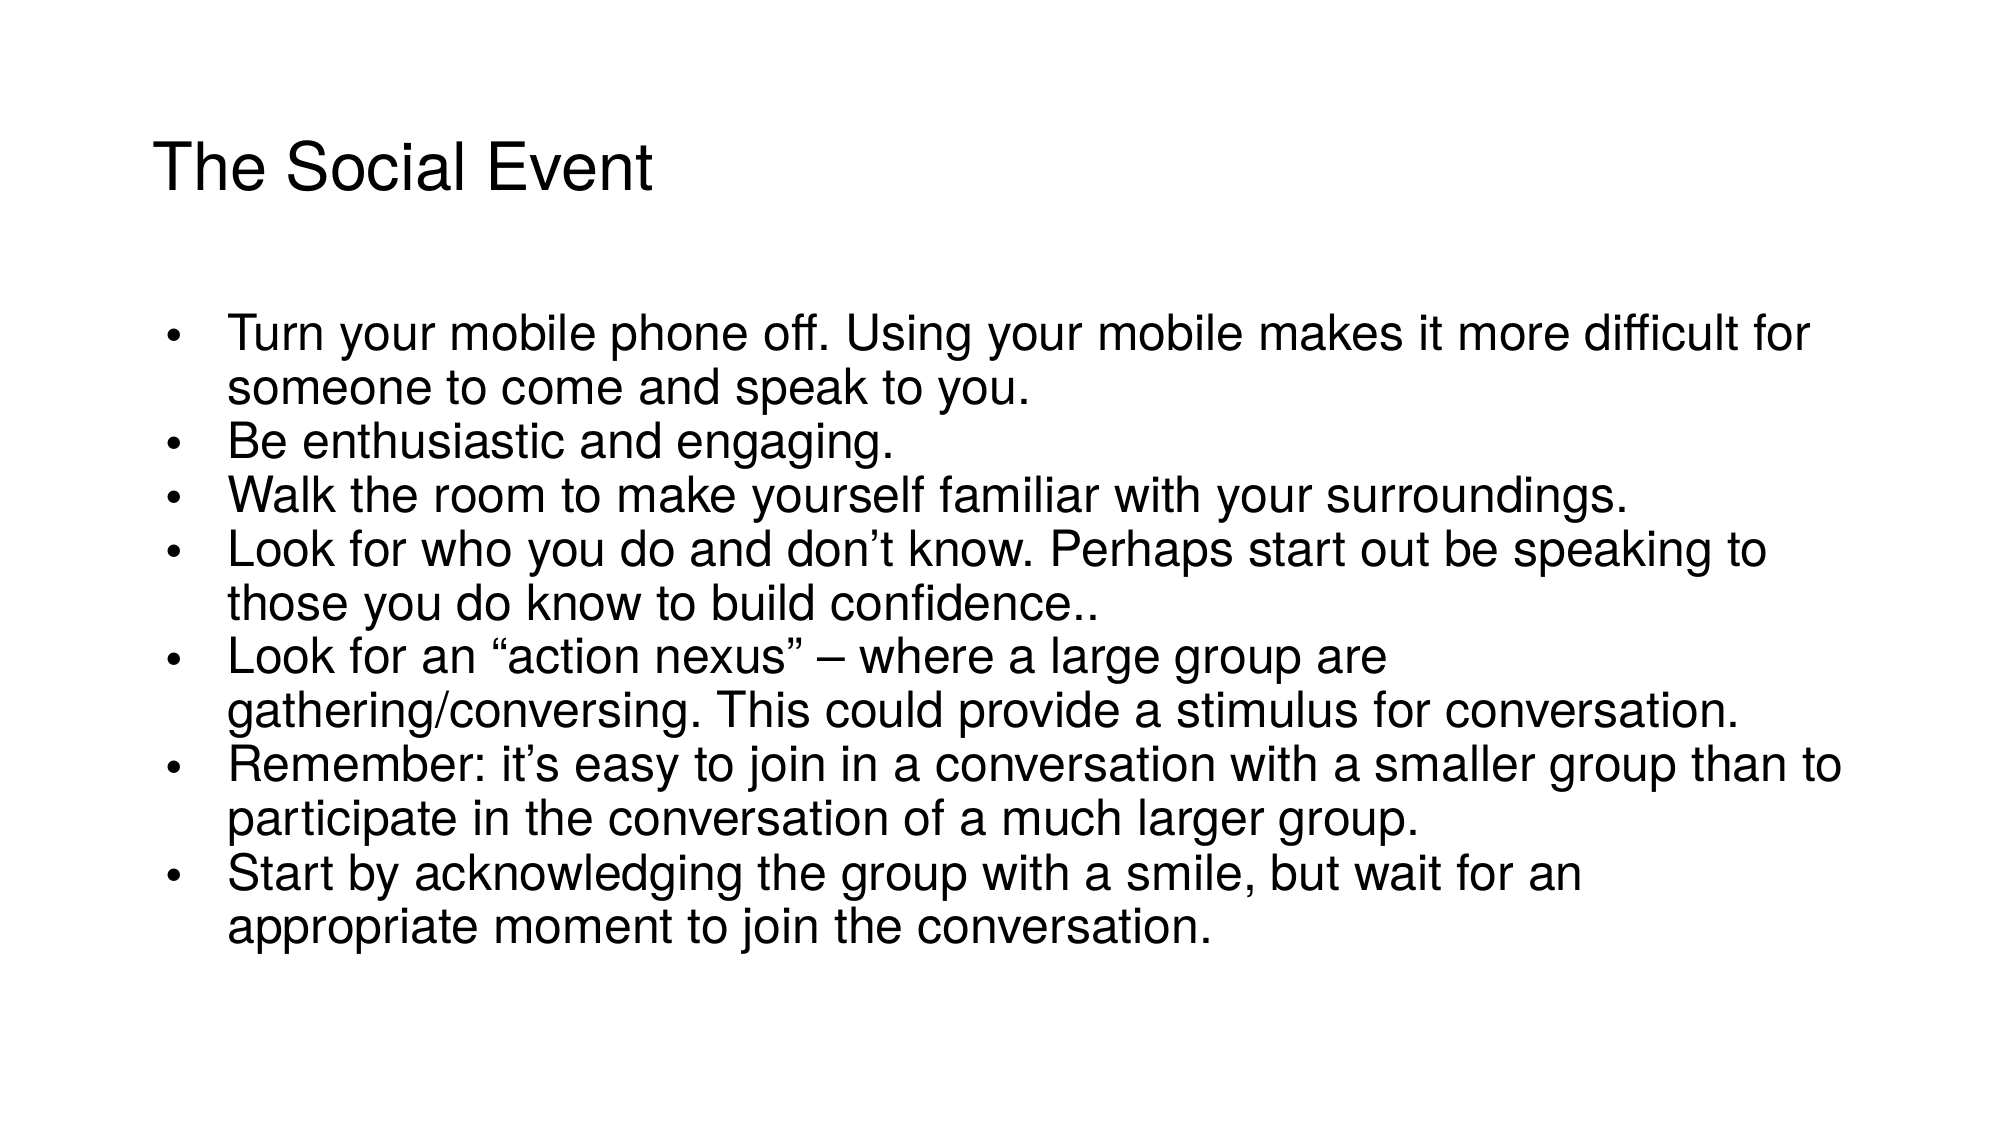

# The Social Event
Turn your mobile phone off. Using your mobile makes it more difficult for someone to come and speak to you.
Be enthusiastic and engaging.
Walk the room to make yourself familiar with your surroundings.
Look for who you do and don’t know. Perhaps start out be speaking to those you do know to build confidence..
Look for an “action nexus” – where a large group are gathering/conversing. This could provide a stimulus for conversation.
Remember: it’s easy to join in a conversation with a smaller group than to participate in the conversation of a much larger group.
Start by acknowledging the group with a smile, but wait for an appropriate moment to join the conversation.